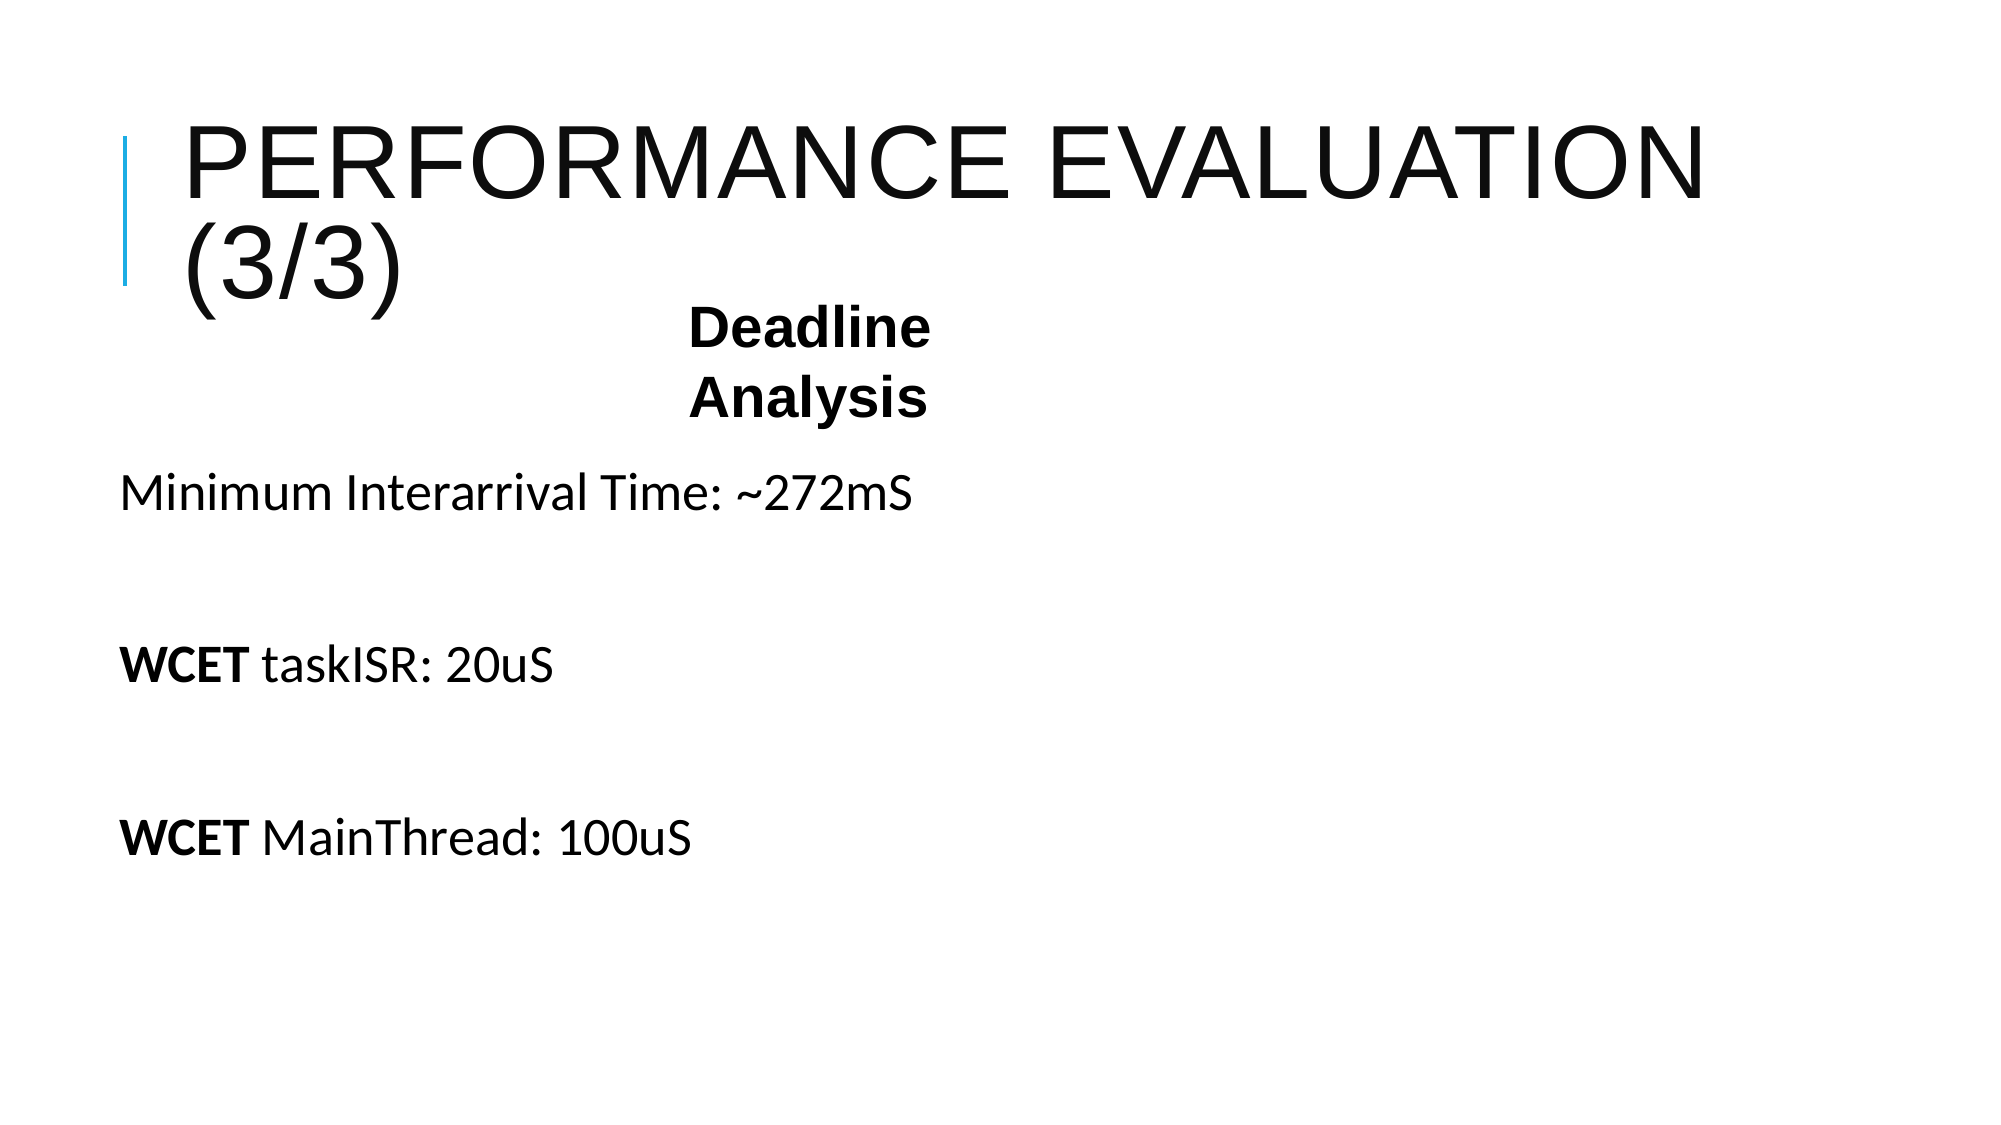

# Performance evaluation (3/3)
Deadline Analysis
Minimum Interarrival Time: ~272mS

WCET taskISR: 20uS

WCET MainThread: 100uS